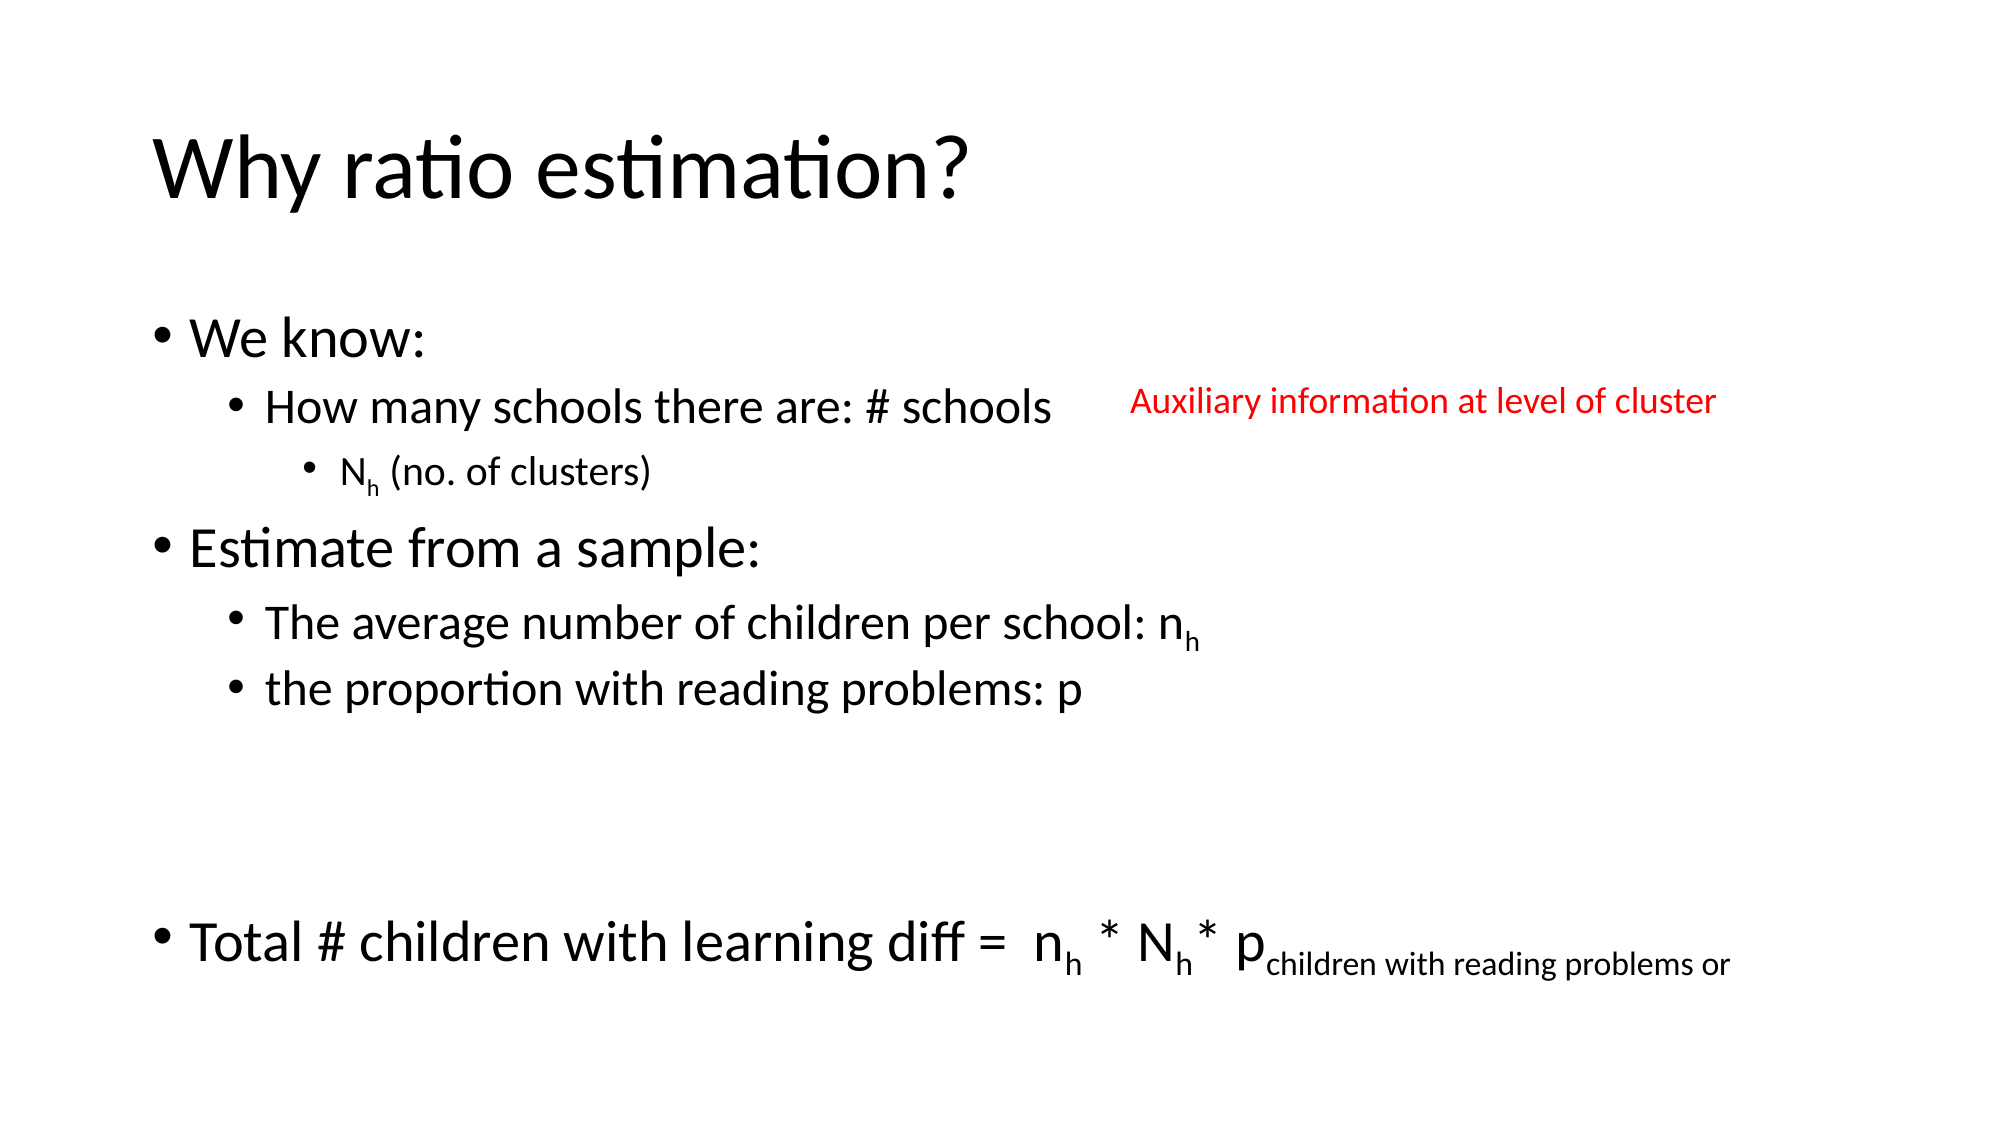

# Why ratio estimation?
We know:
How many schools there are: # schools
Nh (no. of clusters)
Estimate from a sample:
The average number of children per school: nh
the proportion with reading problems: p

Total # children with learning diff =  nh * Nh* pchildren with reading problems or
Auxiliary information at level of cluster